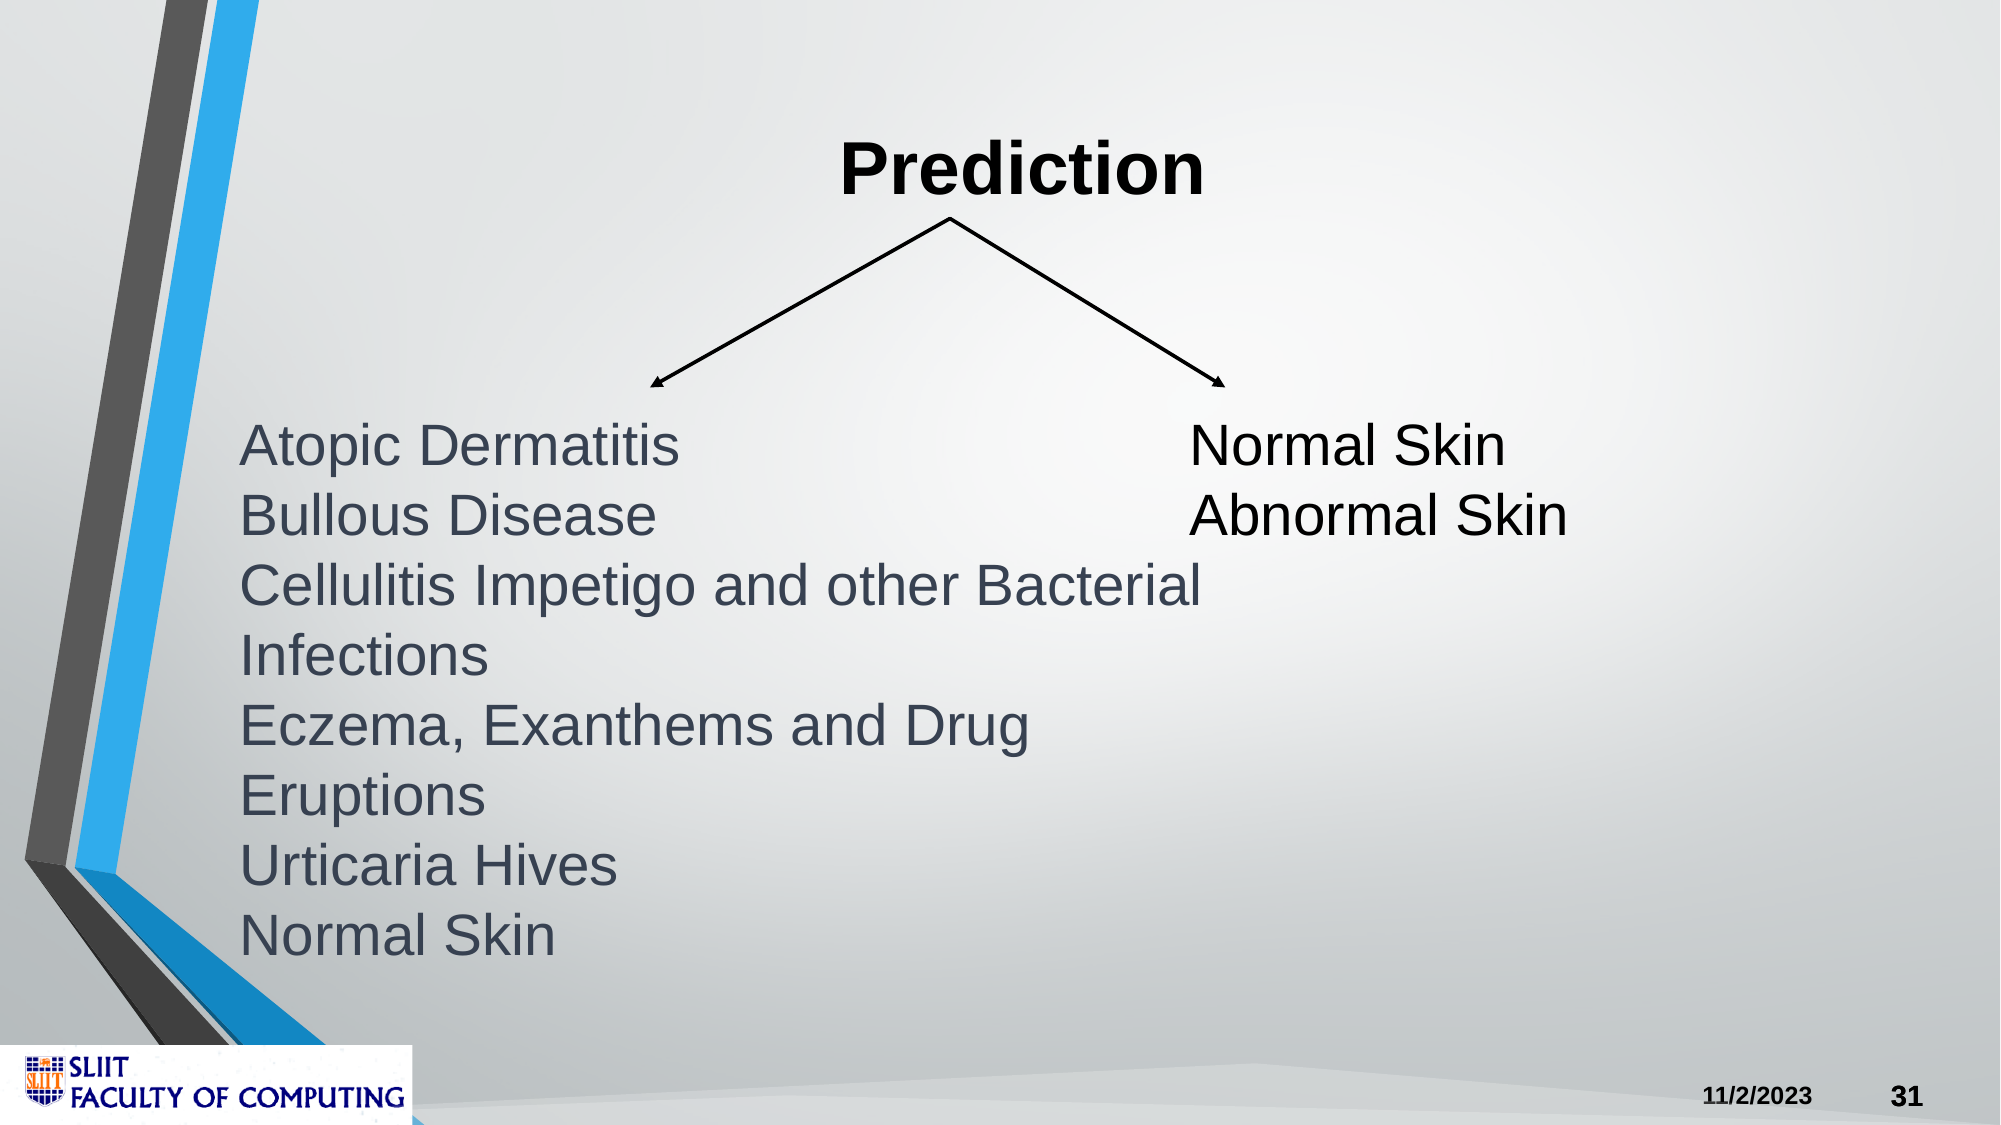

Prediction
Normal Skin
Abnormal Skin

Atopic Dermatitis
Bullous Disease
Cellulitis Impetigo and other Bacterial Infections
Eczema, Exanthems and Drug Eruptions
Urticaria Hives
Normal Skin